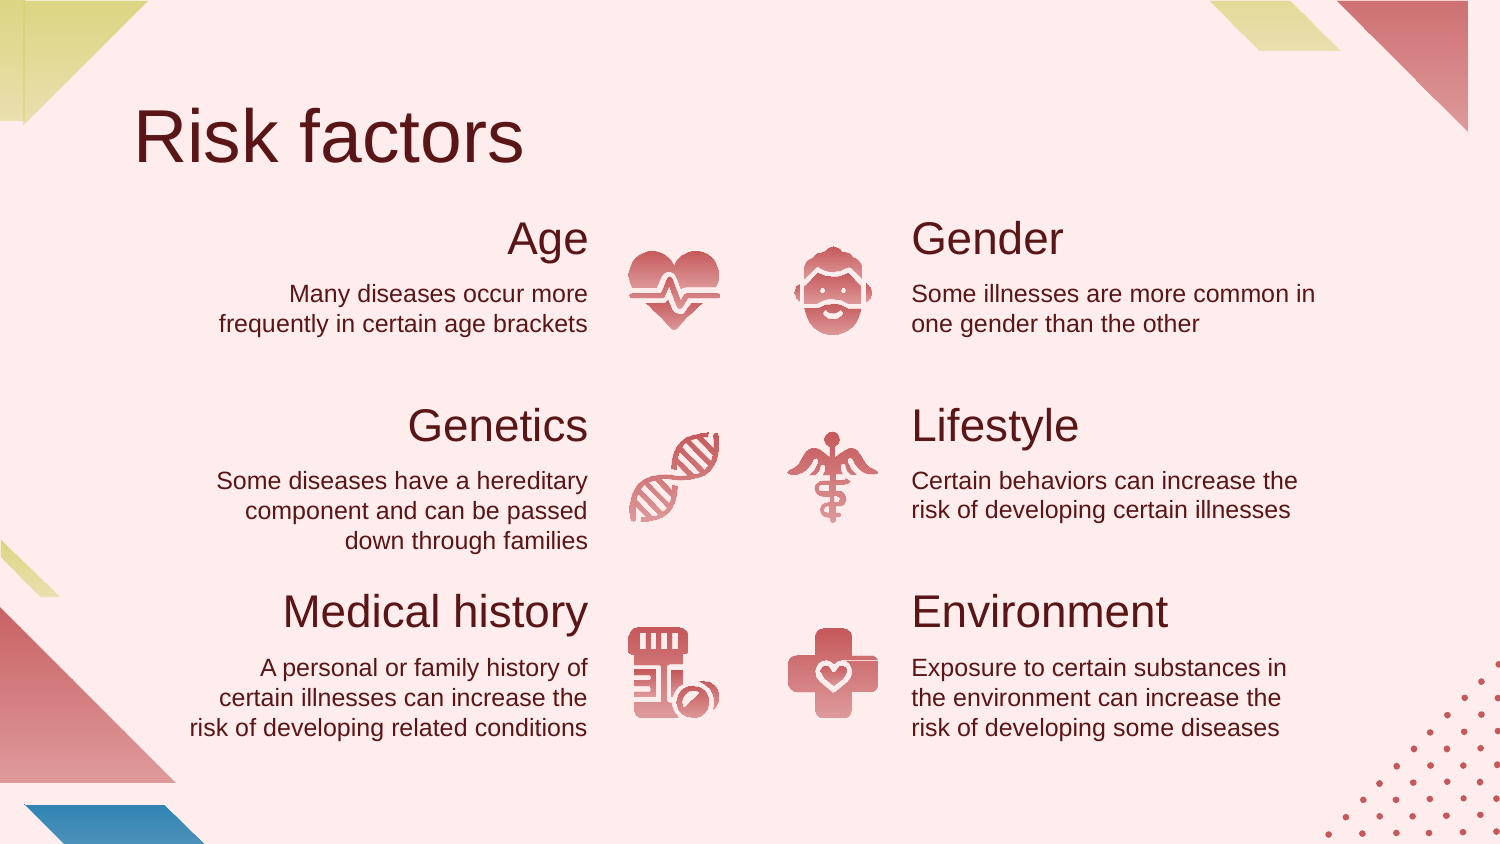

# Risk factors
Age
Gender

Many diseases occur more frequently in certain age brackets
Some illnesses are more common in one gender than the other
Genetics
Lifestyle

Certain behaviors can increase the risk of developing certain illnesses
Some diseases have a hereditary component and can be passed down through families
Medical history
Environment

A personal or family history of certain illnesses can increase the risk of developing related conditions
Exposure to certain substances in the environment can increase the risk of developing some diseases